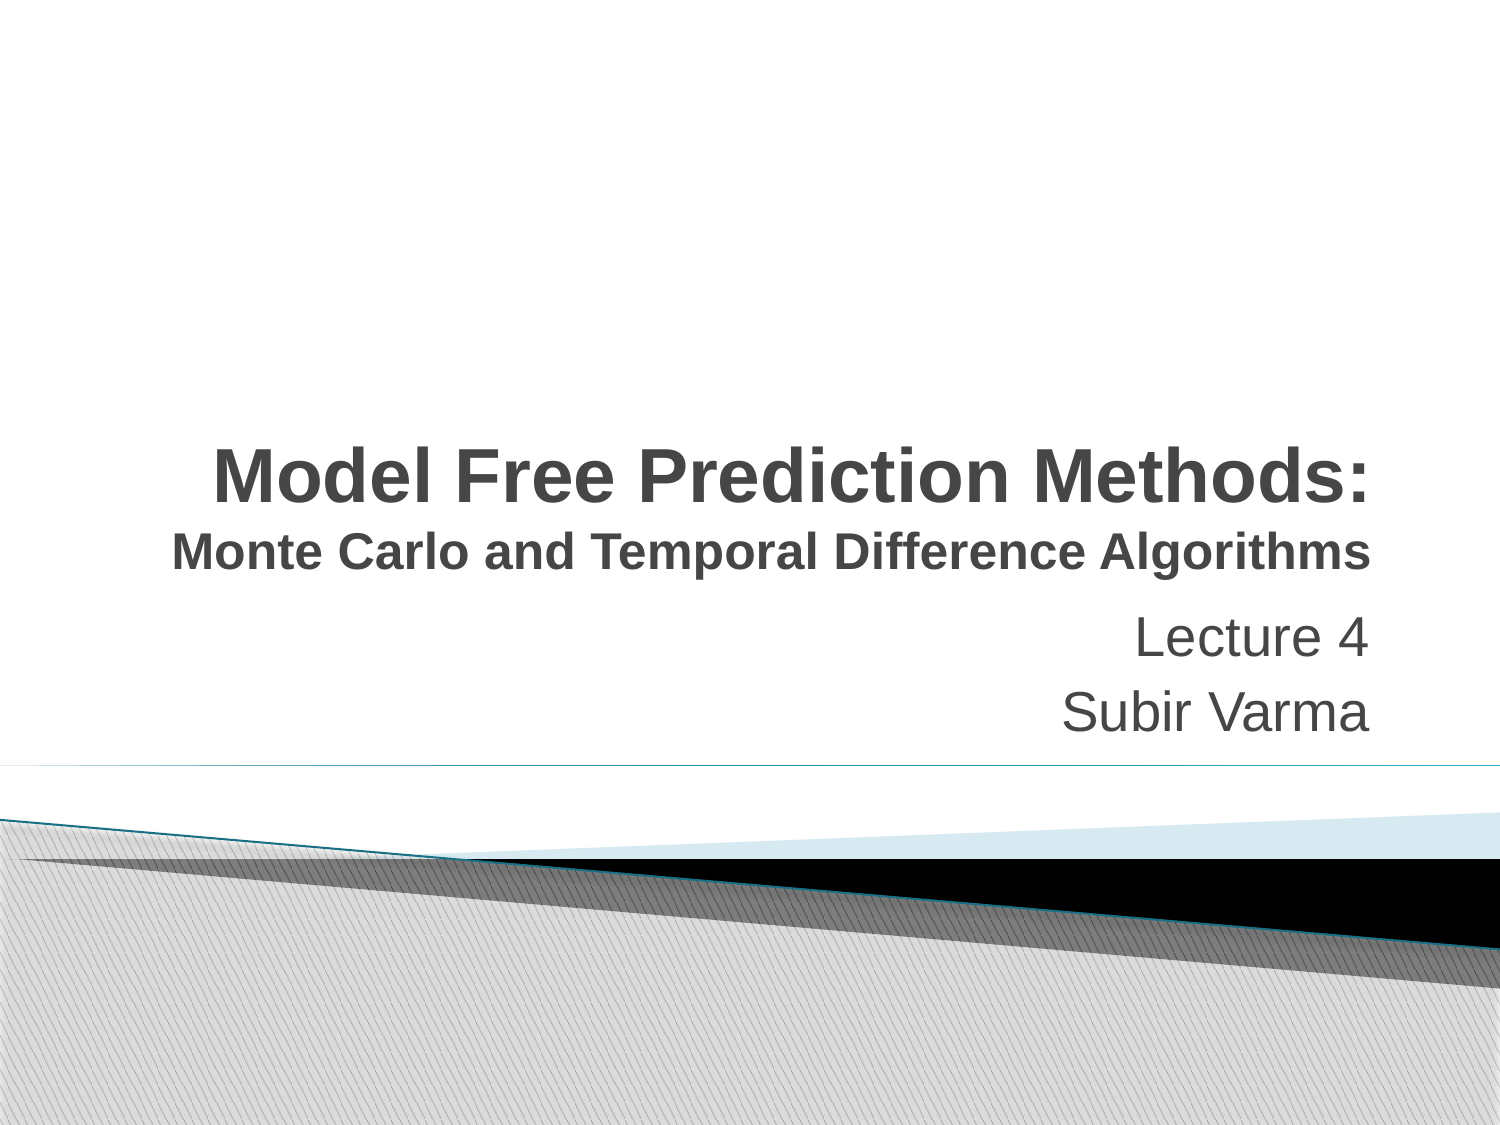

# Model Free Prediction Methods: Monte Carlo and Temporal Difference Algorithms
Lecture 4
Subir Varma